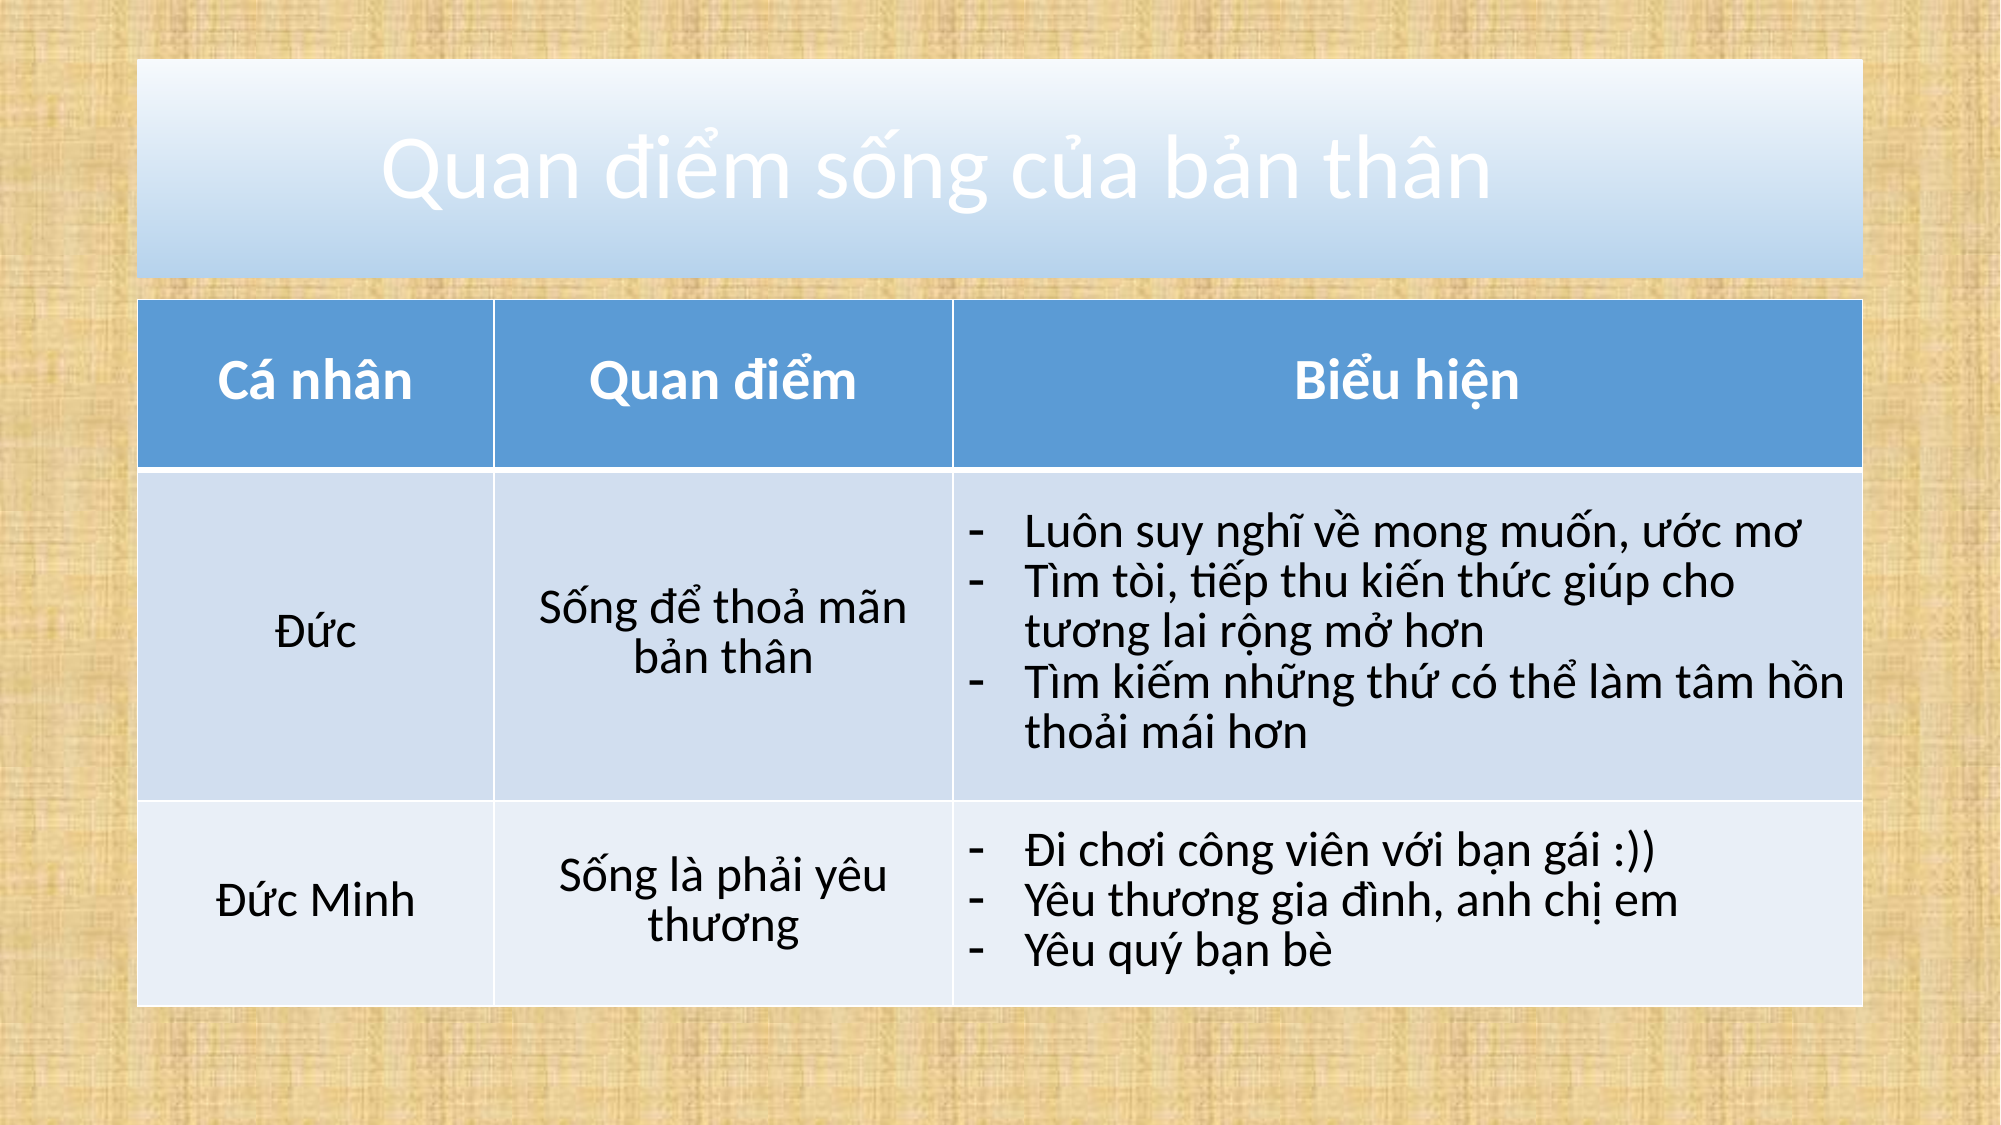

# Quan điểm sống của bản thân
| Cá nhân | Quan điểm | Biểu hiện |
| --- | --- | --- |
| Đức | Sống để thoả mãn bản thân | Luôn suy nghĩ về mong muốn, ước mơ Tìm tòi, tiếp thu kiến thức giúp cho tương lai rộng mở hơn Tìm kiếm những thứ có thể làm tâm hồn thoải mái hơn |
| Đức Minh | Sống là phải yêu thương | Đi chơi công viên với bạn gái :)) Yêu thương gia đình, anh chị em Yêu quý bạn bè |